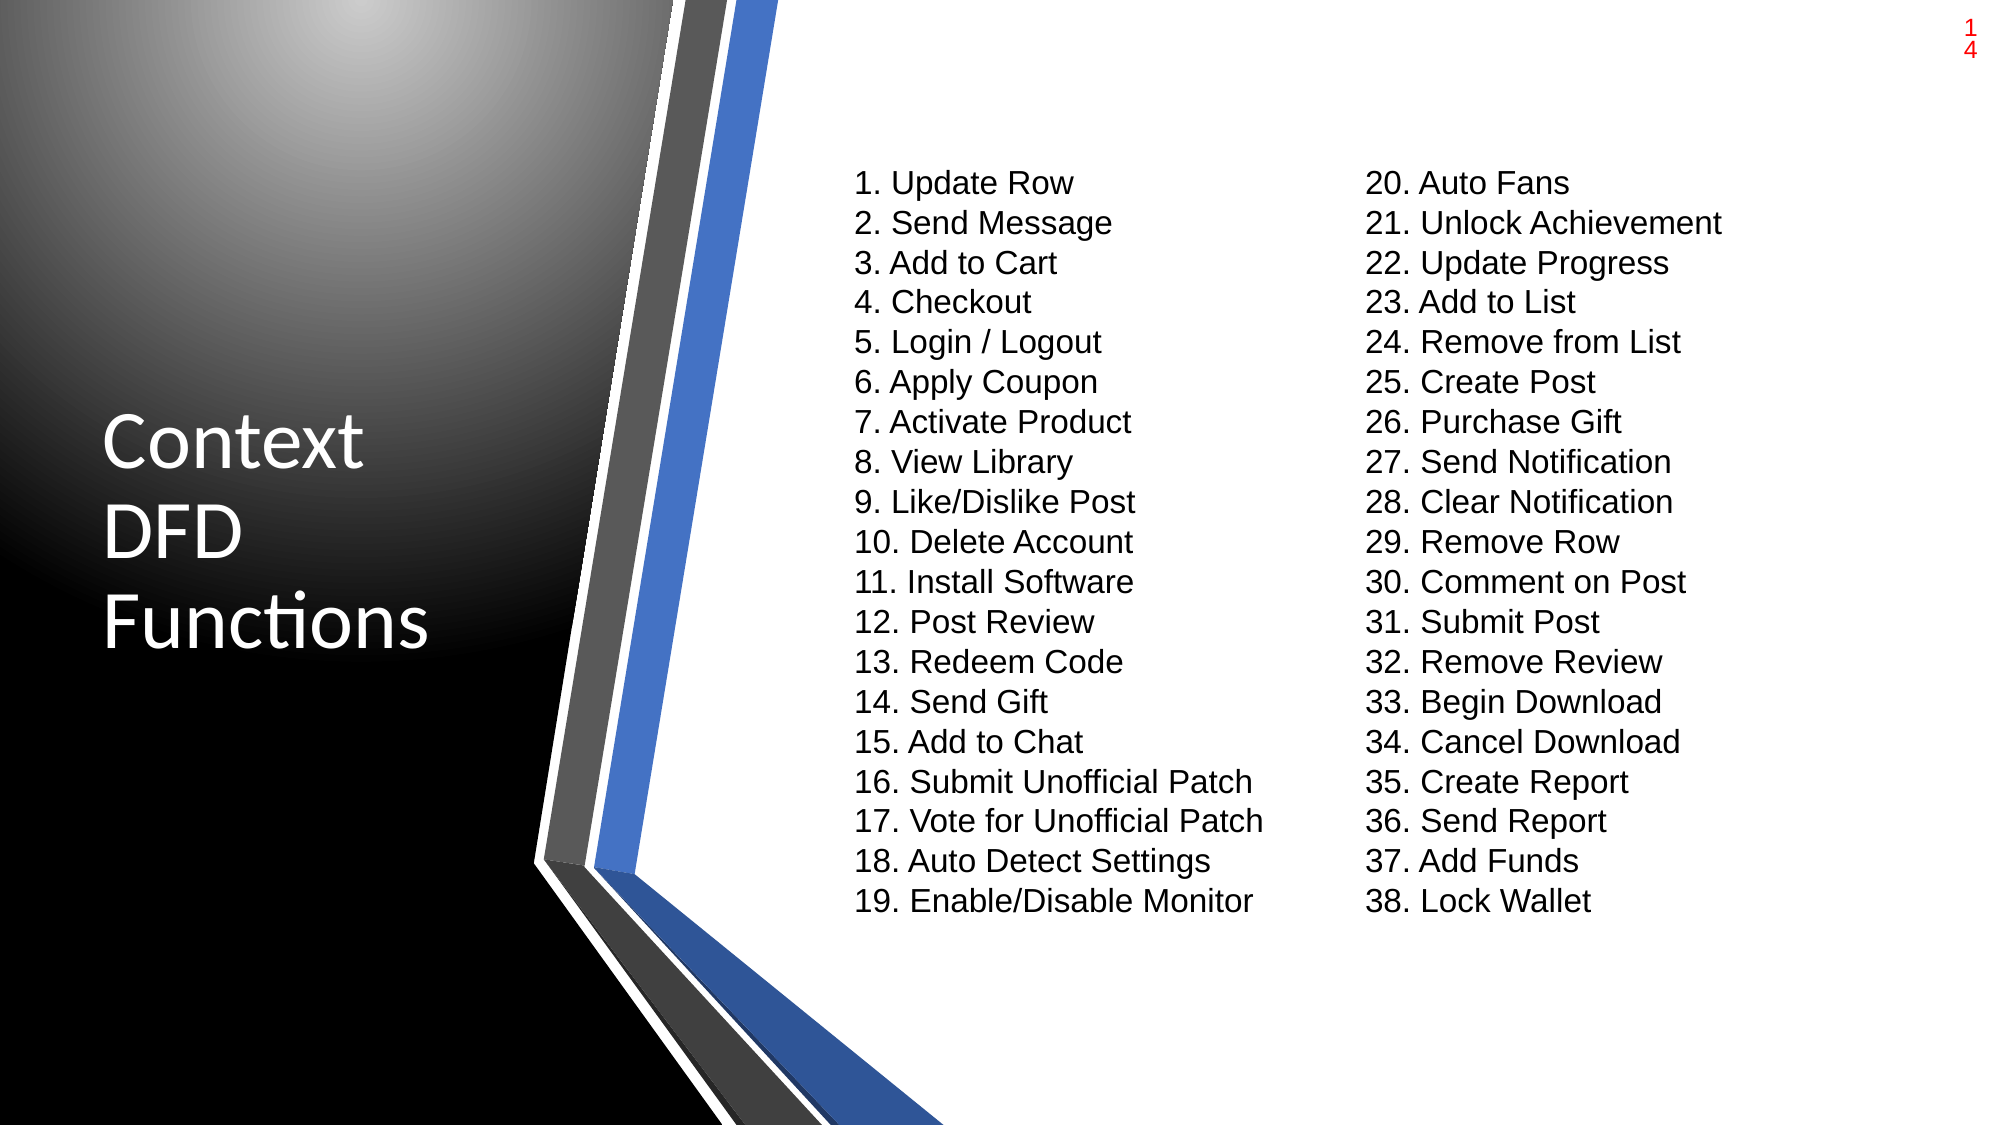

14

# Context DFD Functions
1. Update Row
2. Send Message
3. Add to Cart
4. Checkout
5. Login / Logout
6. Apply Coupon
7. Activate Product
8. View Library
9. Like/Dislike Post
10. Delete Account
11. Install Software
12. Post Review
13. Redeem Code
14. Send Gift
15. Add to Chat
16. Submit Unofficial Patch
17. Vote for Unofficial Patch
18. Auto Detect Settings
19. Enable/Disable Monitor

20. Auto Fans
21. Unlock Achievement
22. Update Progress
23. Add to List
24. Remove from List
25. Create Post
26. Purchase Gift
27. Send Notification
28. Clear Notification
29. Remove Row
30. Comment on Post
31. Submit Post
32. Remove Review
33. Begin Download
34. Cancel Download
35. Create Report
36. Send Report
37. Add Funds
38. Lock Wallet